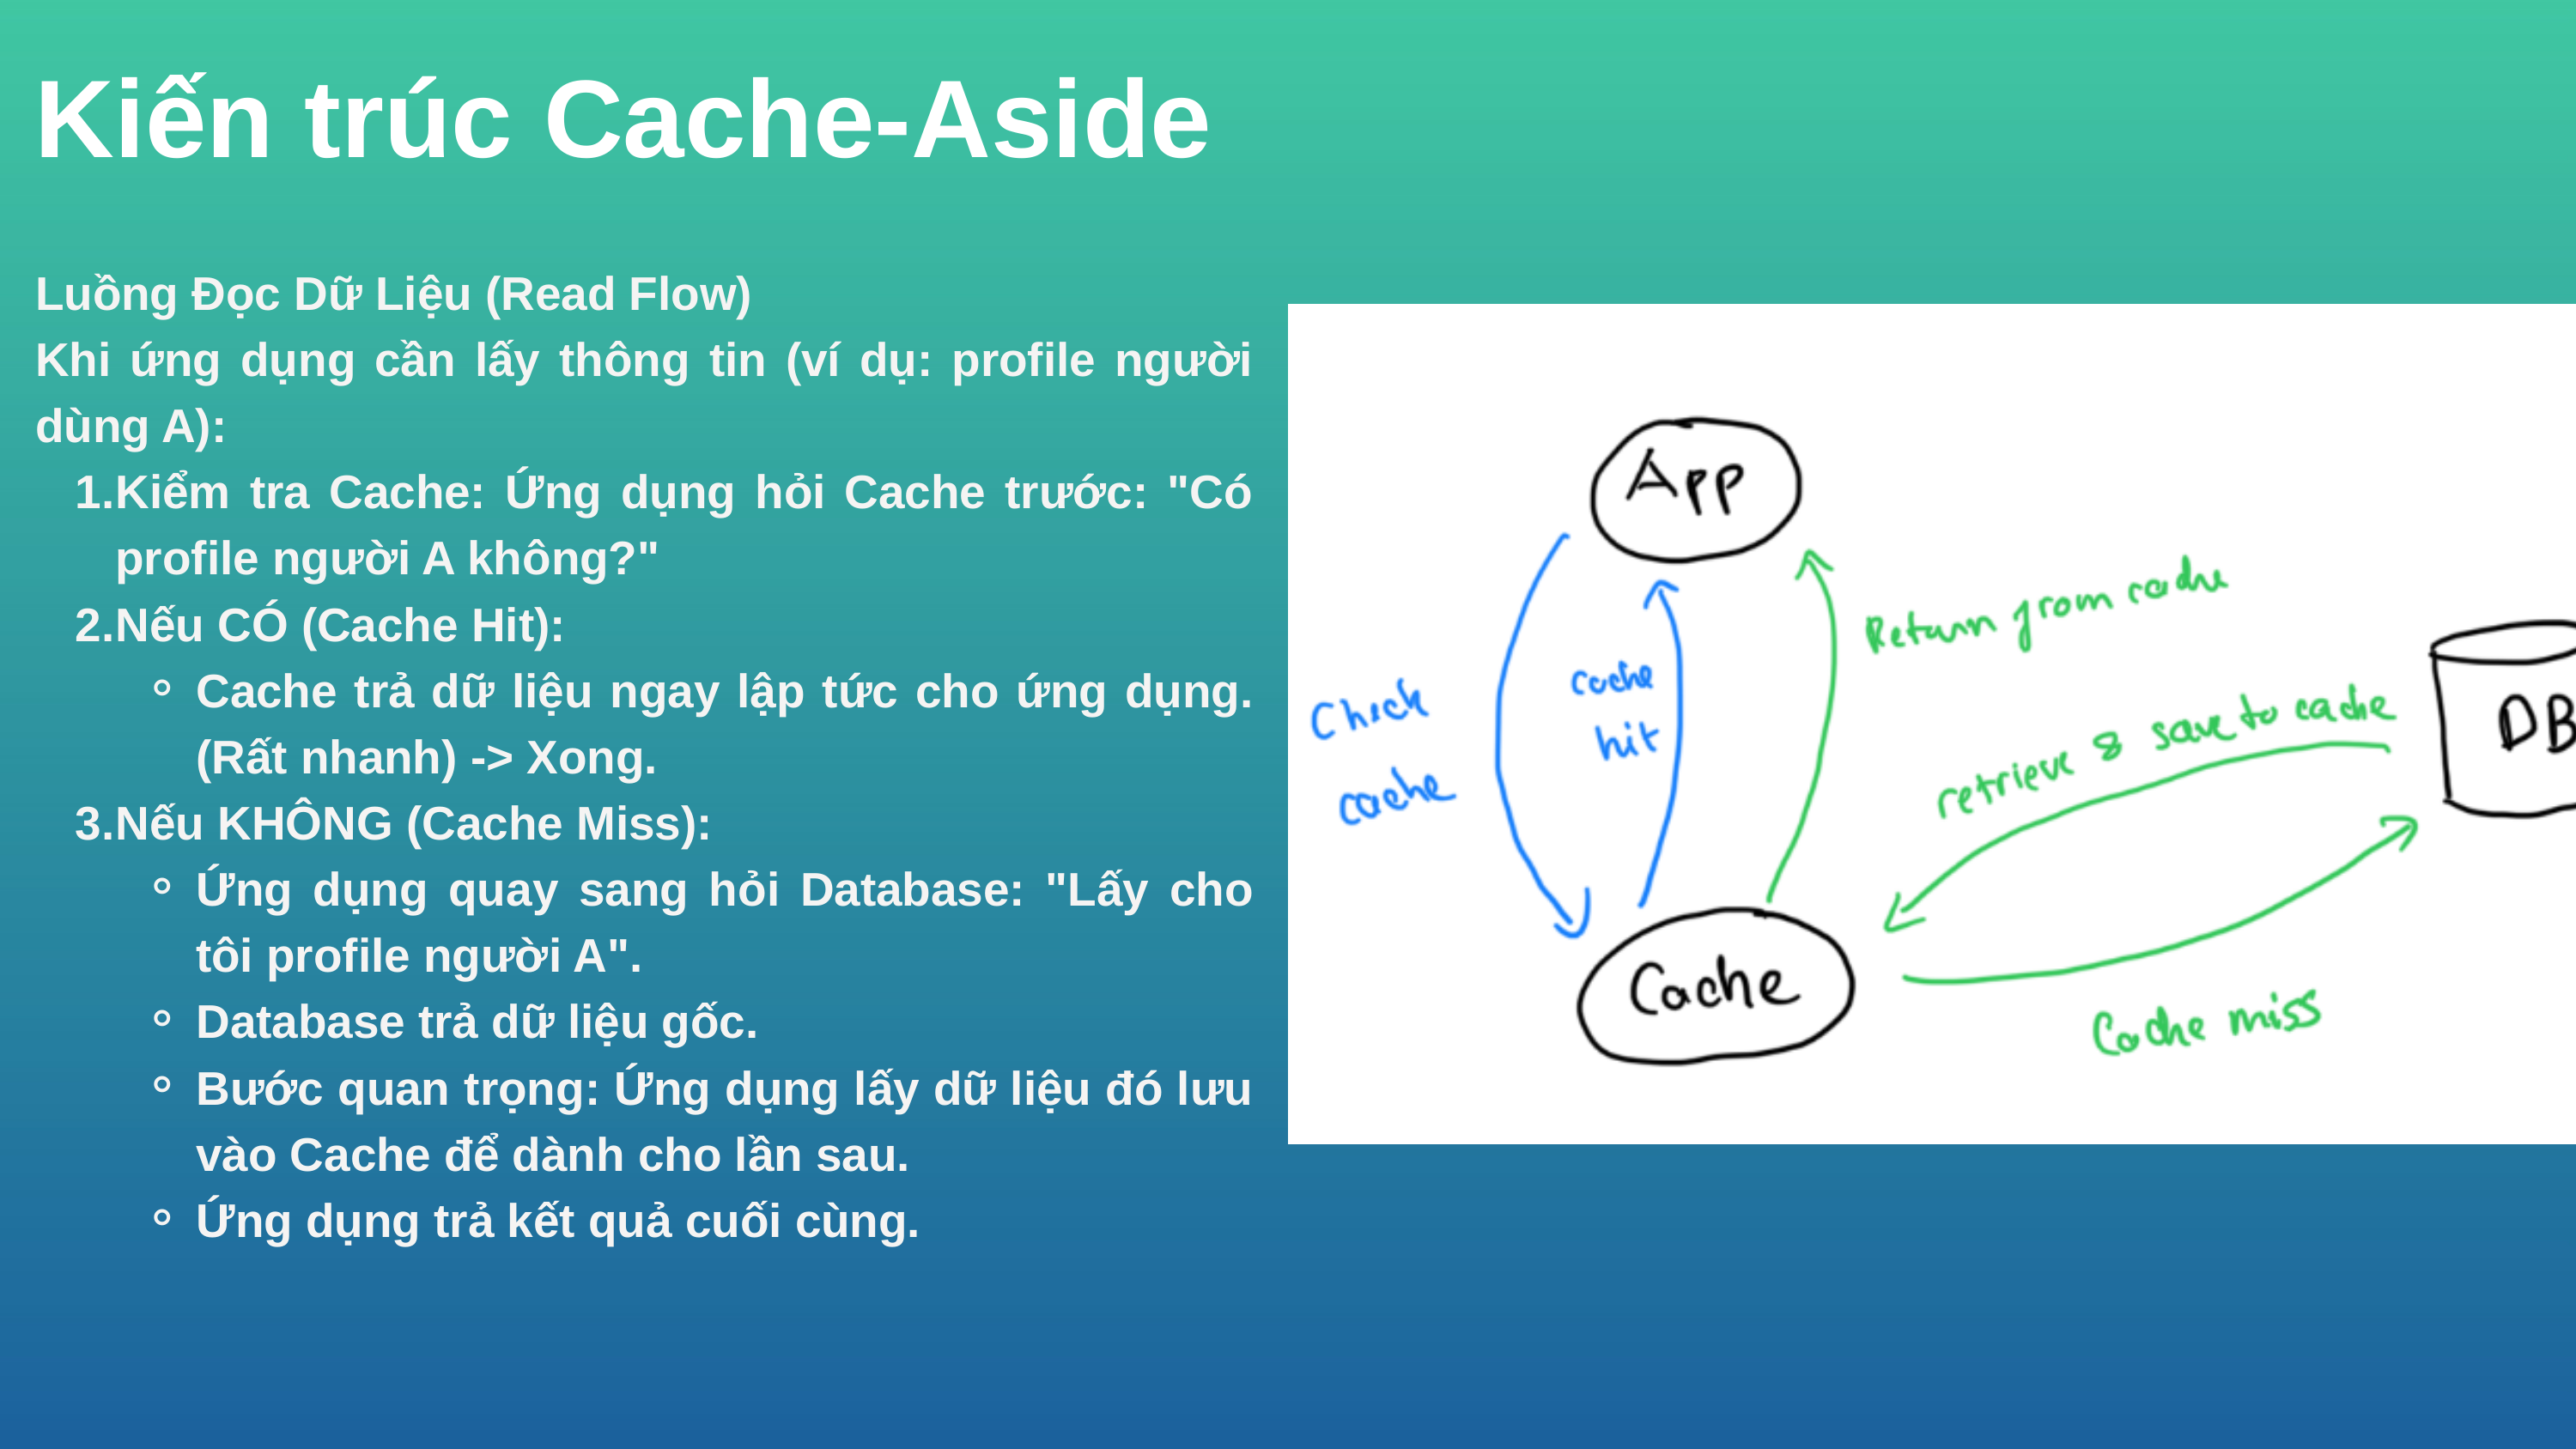

Kiến trúc Cache-Aside
Luồng Đọc Dữ Liệu (Read Flow)
Khi ứng dụng cần lấy thông tin (ví dụ: profile người dùng A):
Kiểm tra Cache: Ứng dụng hỏi Cache trước: "Có profile người A không?"
Nếu CÓ (Cache Hit):
Cache trả dữ liệu ngay lập tức cho ứng dụng. (Rất nhanh) -> Xong.
Nếu KHÔNG (Cache Miss):
Ứng dụng quay sang hỏi Database: "Lấy cho tôi profile người A".
Database trả dữ liệu gốc.
Bước quan trọng: Ứng dụng lấy dữ liệu đó lưu vào Cache để dành cho lần sau.
Ứng dụng trả kết quả cuối cùng.